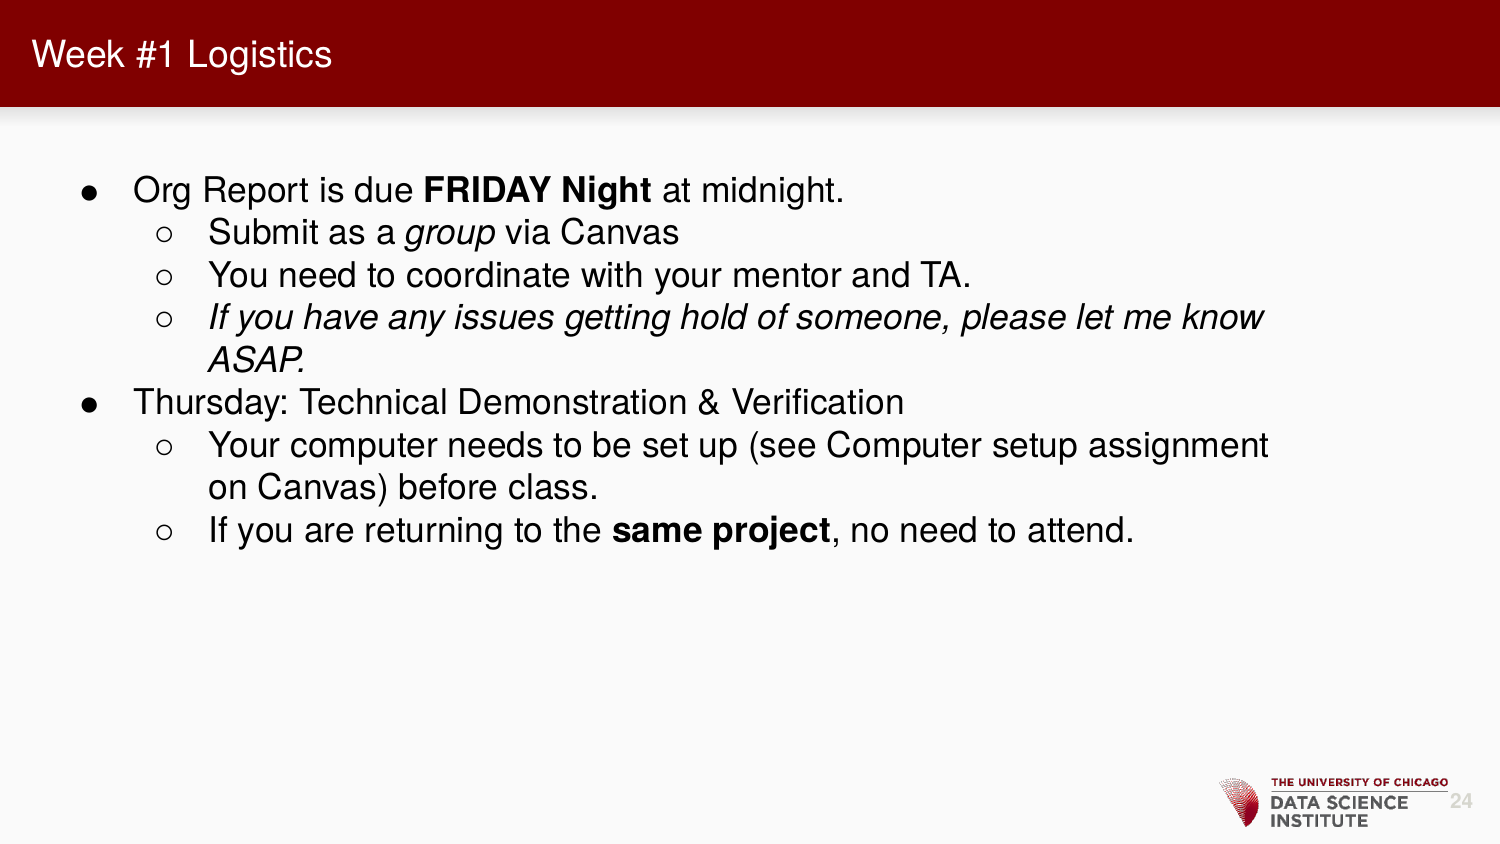

# Week #1 Logistics
Org Report is due FRIDAY Night at midnight.
Submit as a group via Canvas
You need to coordinate with your mentor and TA.
If you have any issues getting hold of someone, please let me know ASAP.
Thursday: Technical Demonstration & Verification
Your computer needs to be set up (see Computer setup assignment on Canvas) before class.
If you are returning to the same project, no need to attend.
24